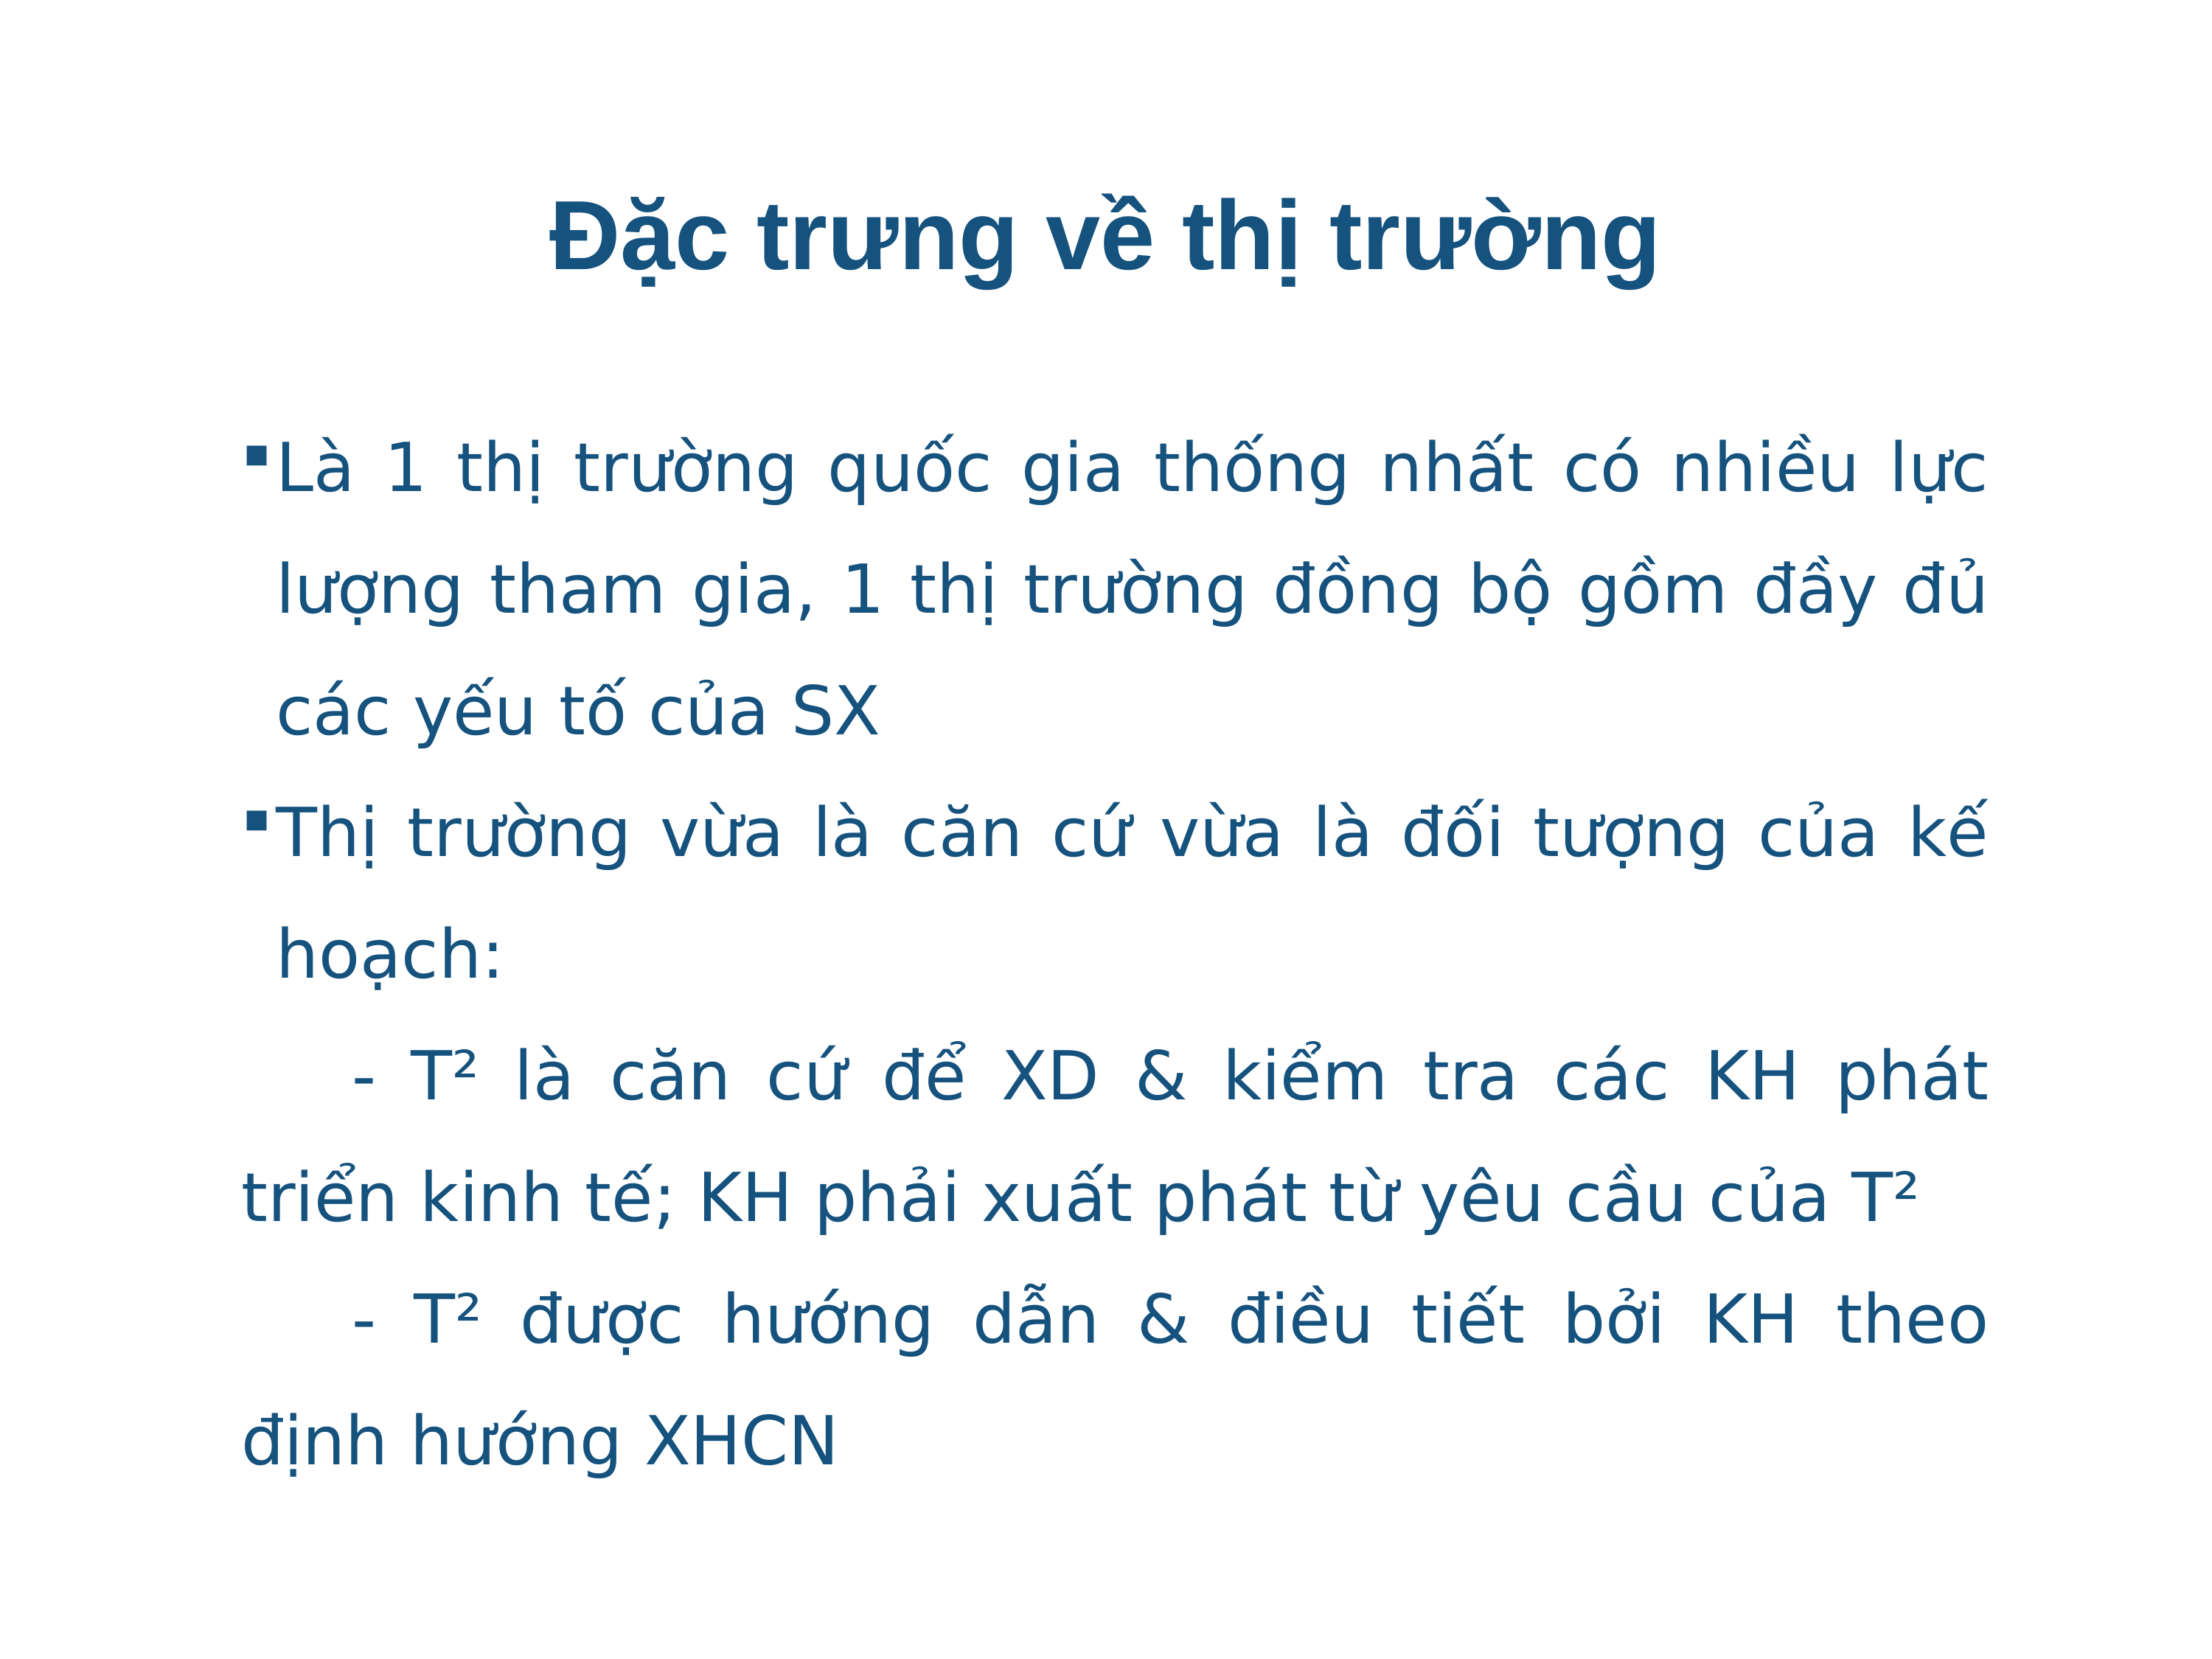

# Đặc trưng về thị trường
Là 1 thị trường quốc gia thống nhất có nhiều lực lượng tham gia, 1 thị trường đồng bộ gồm đầy đủ các yếu tố của SX
Thị trường vừa là căn cứ vừa là đối tượng của kế hoạch:
	- T² là căn cứ để XD & kiểm tra các KH phát triển kinh tế; KH phải xuất phát từ yêu cầu của T²
	- T² được hướng dẫn & điều tiết bởi KH theo định hướng XHCN